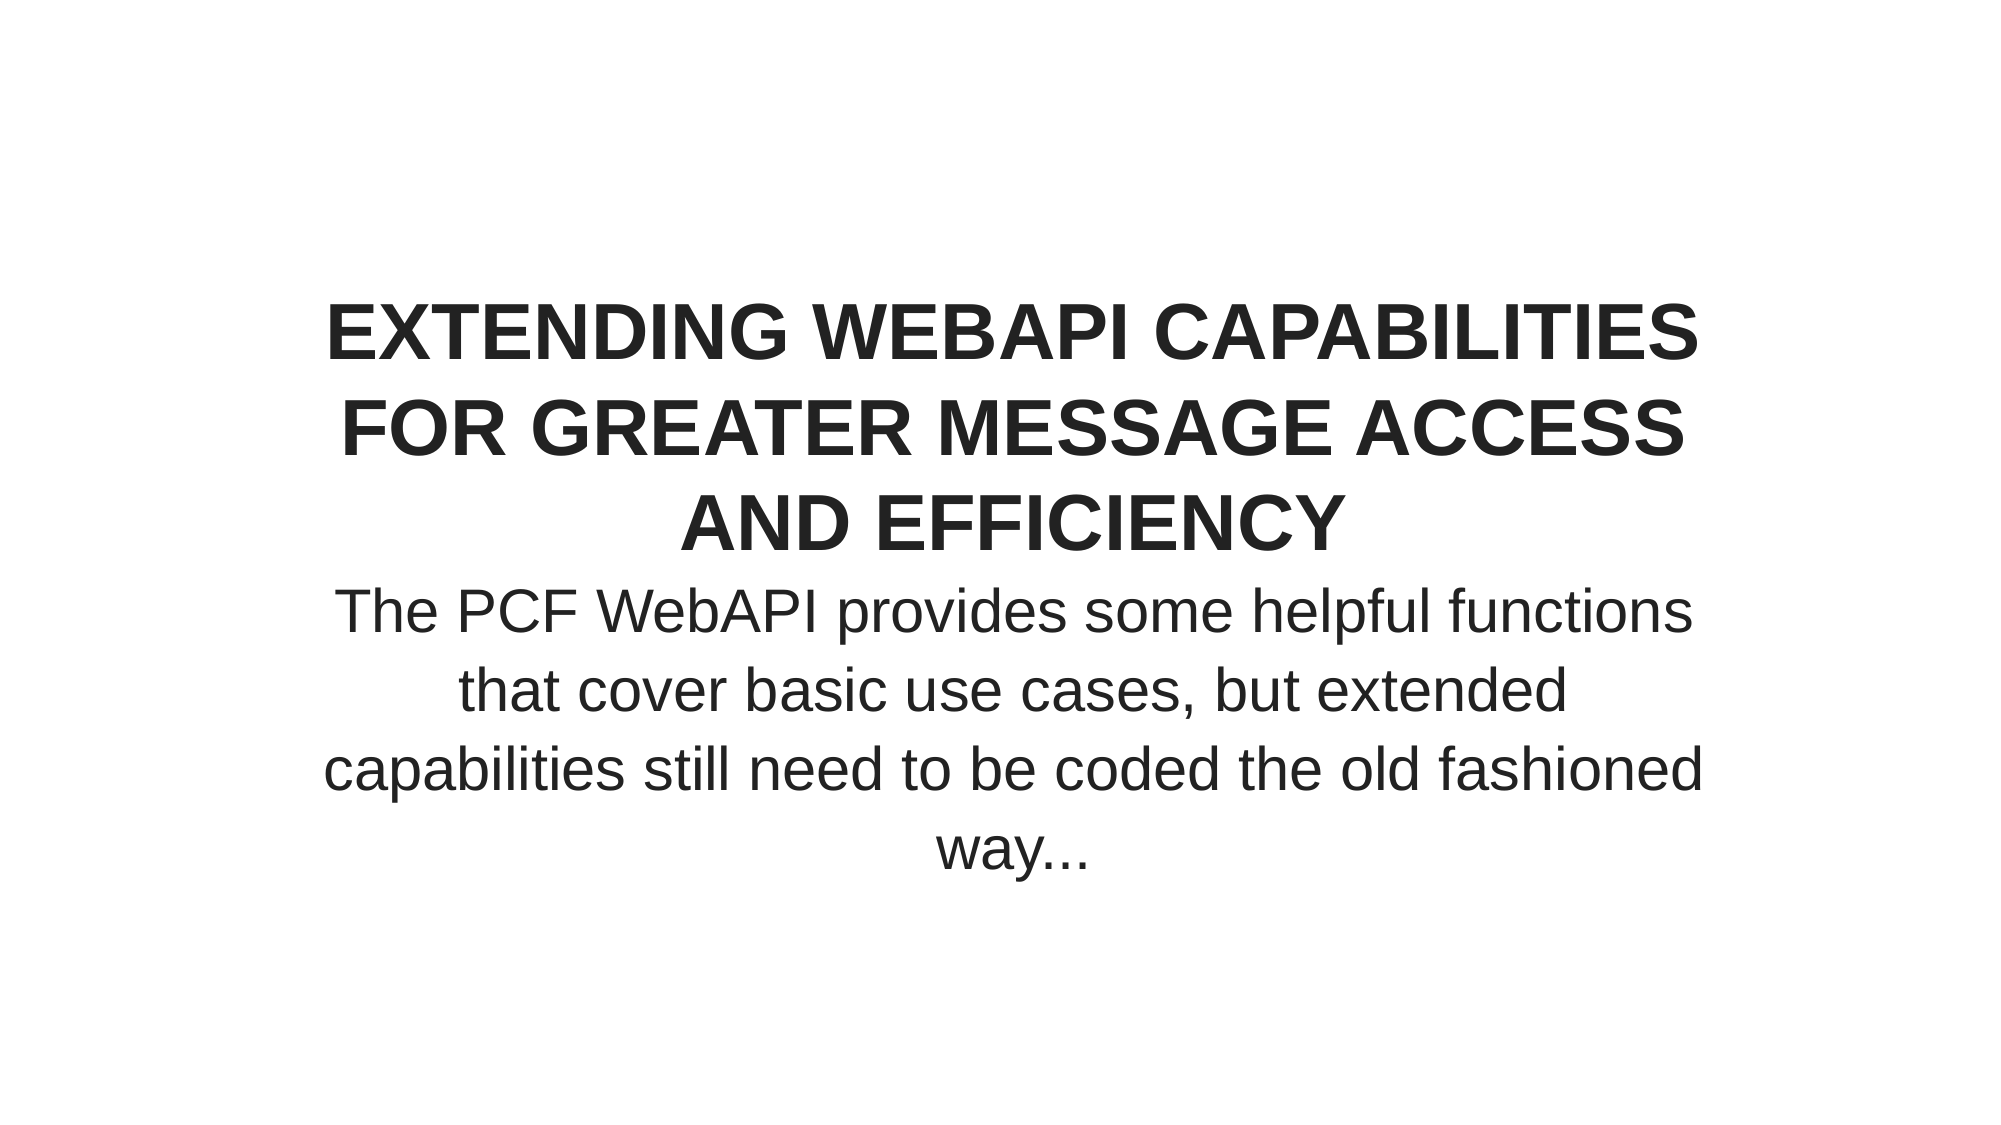

EXTENDING WEBAPI CAPABILITIES FOR GREATER MESSAGE ACCESS AND EFFICIENCY
The PCF WebAPI provides some helpful functions that cover basic use cases, but extended capabilities still need to be coded the old fashioned way...